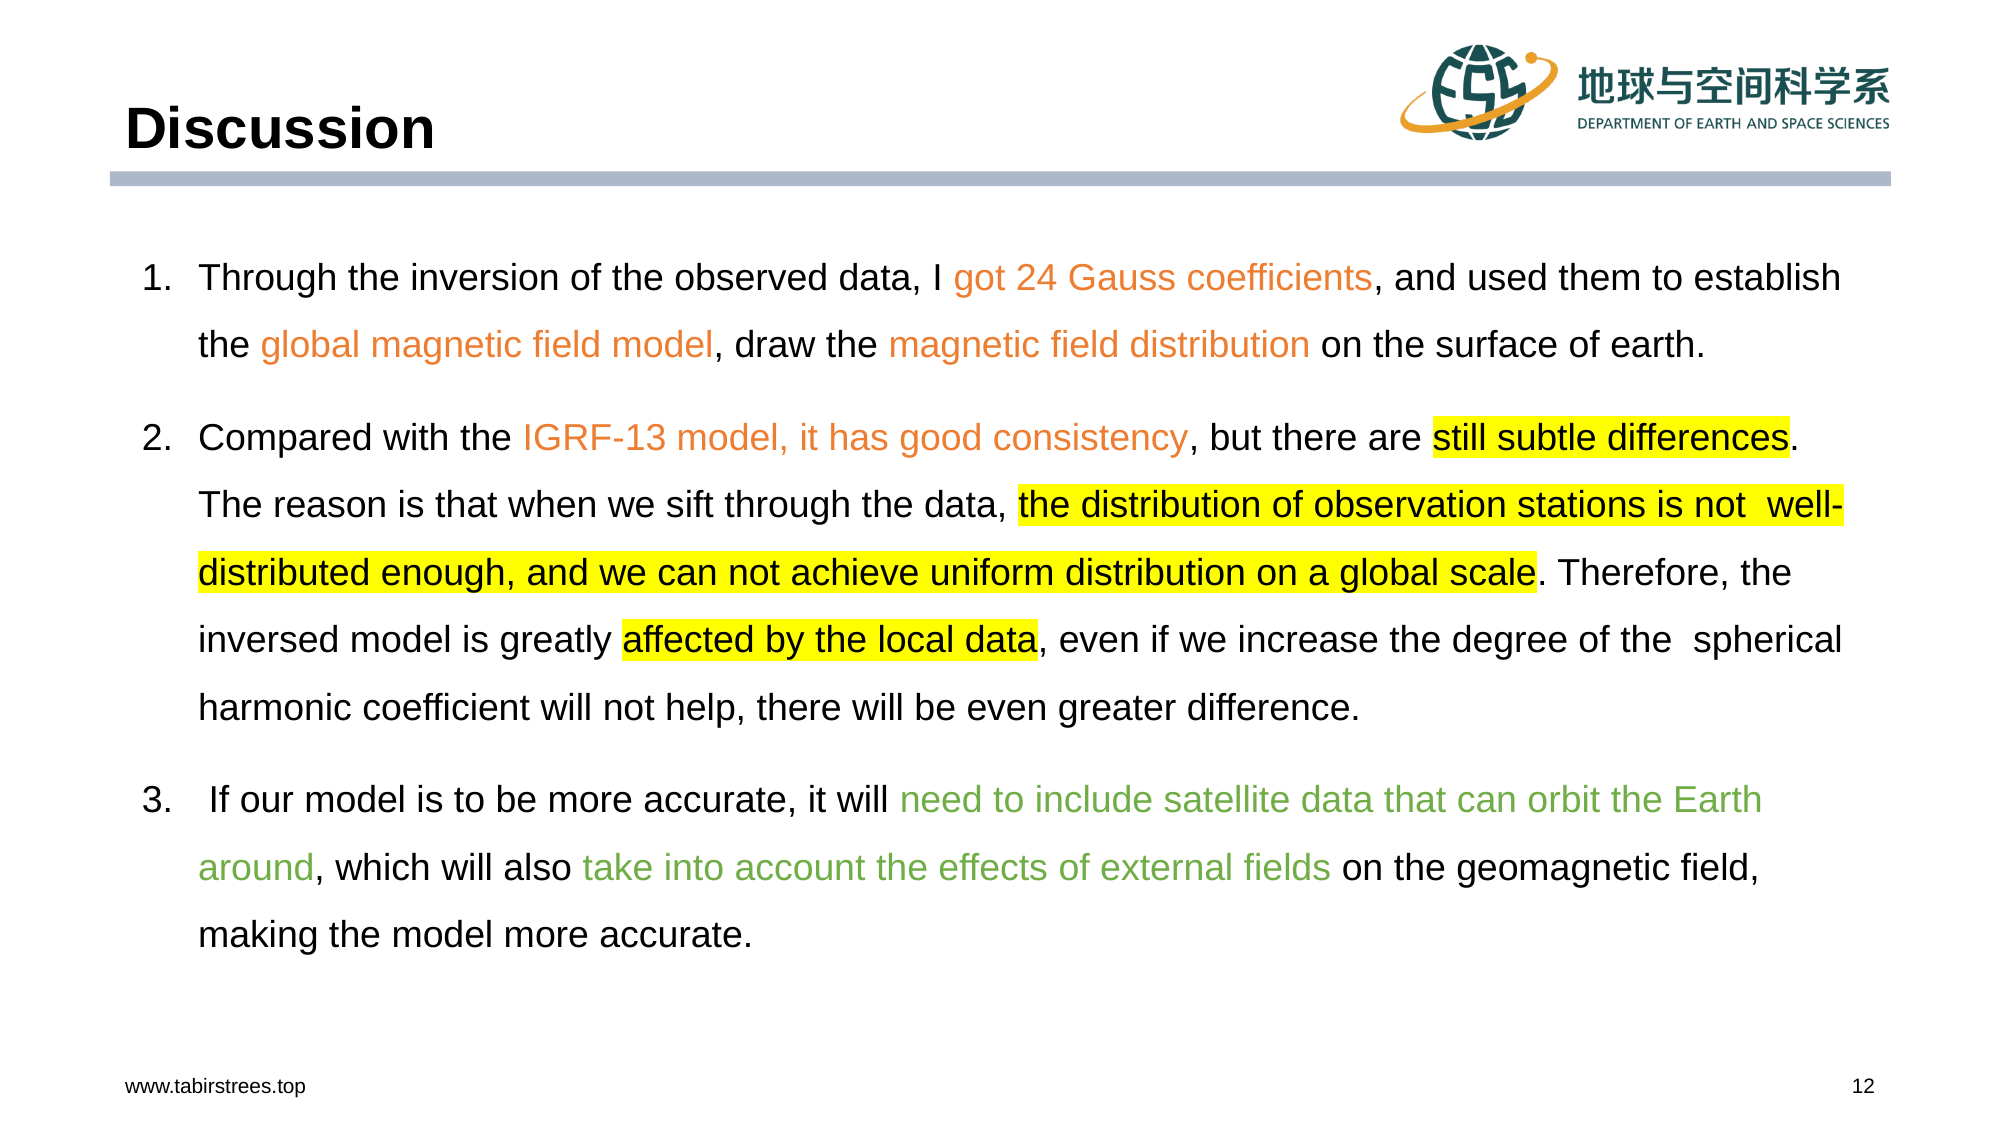

# Discussion
Through the inversion of the observed data, I got 24 Gauss coefficients, and used them to establish the global magnetic field model, draw the magnetic field distribution on the surface of earth.
Compared with the IGRF-13 model, it has good consistency, but there are still subtle differences. The reason is that when we sift through the data, the distribution of observation stations is not  well-distributed enough, and we can not achieve uniform distribution on a global scale. Therefore, the inversed model is greatly affected by the local data, even if we increase the degree of the  spherical harmonic coefficient will not help, there will be even greater difference.
 If our model is to be more accurate, it will need to include satellite data that can orbit the Earth around, which will also take into account the effects of external fields on the geomagnetic field, making the model more accurate.
www.tabirstrees.top
12